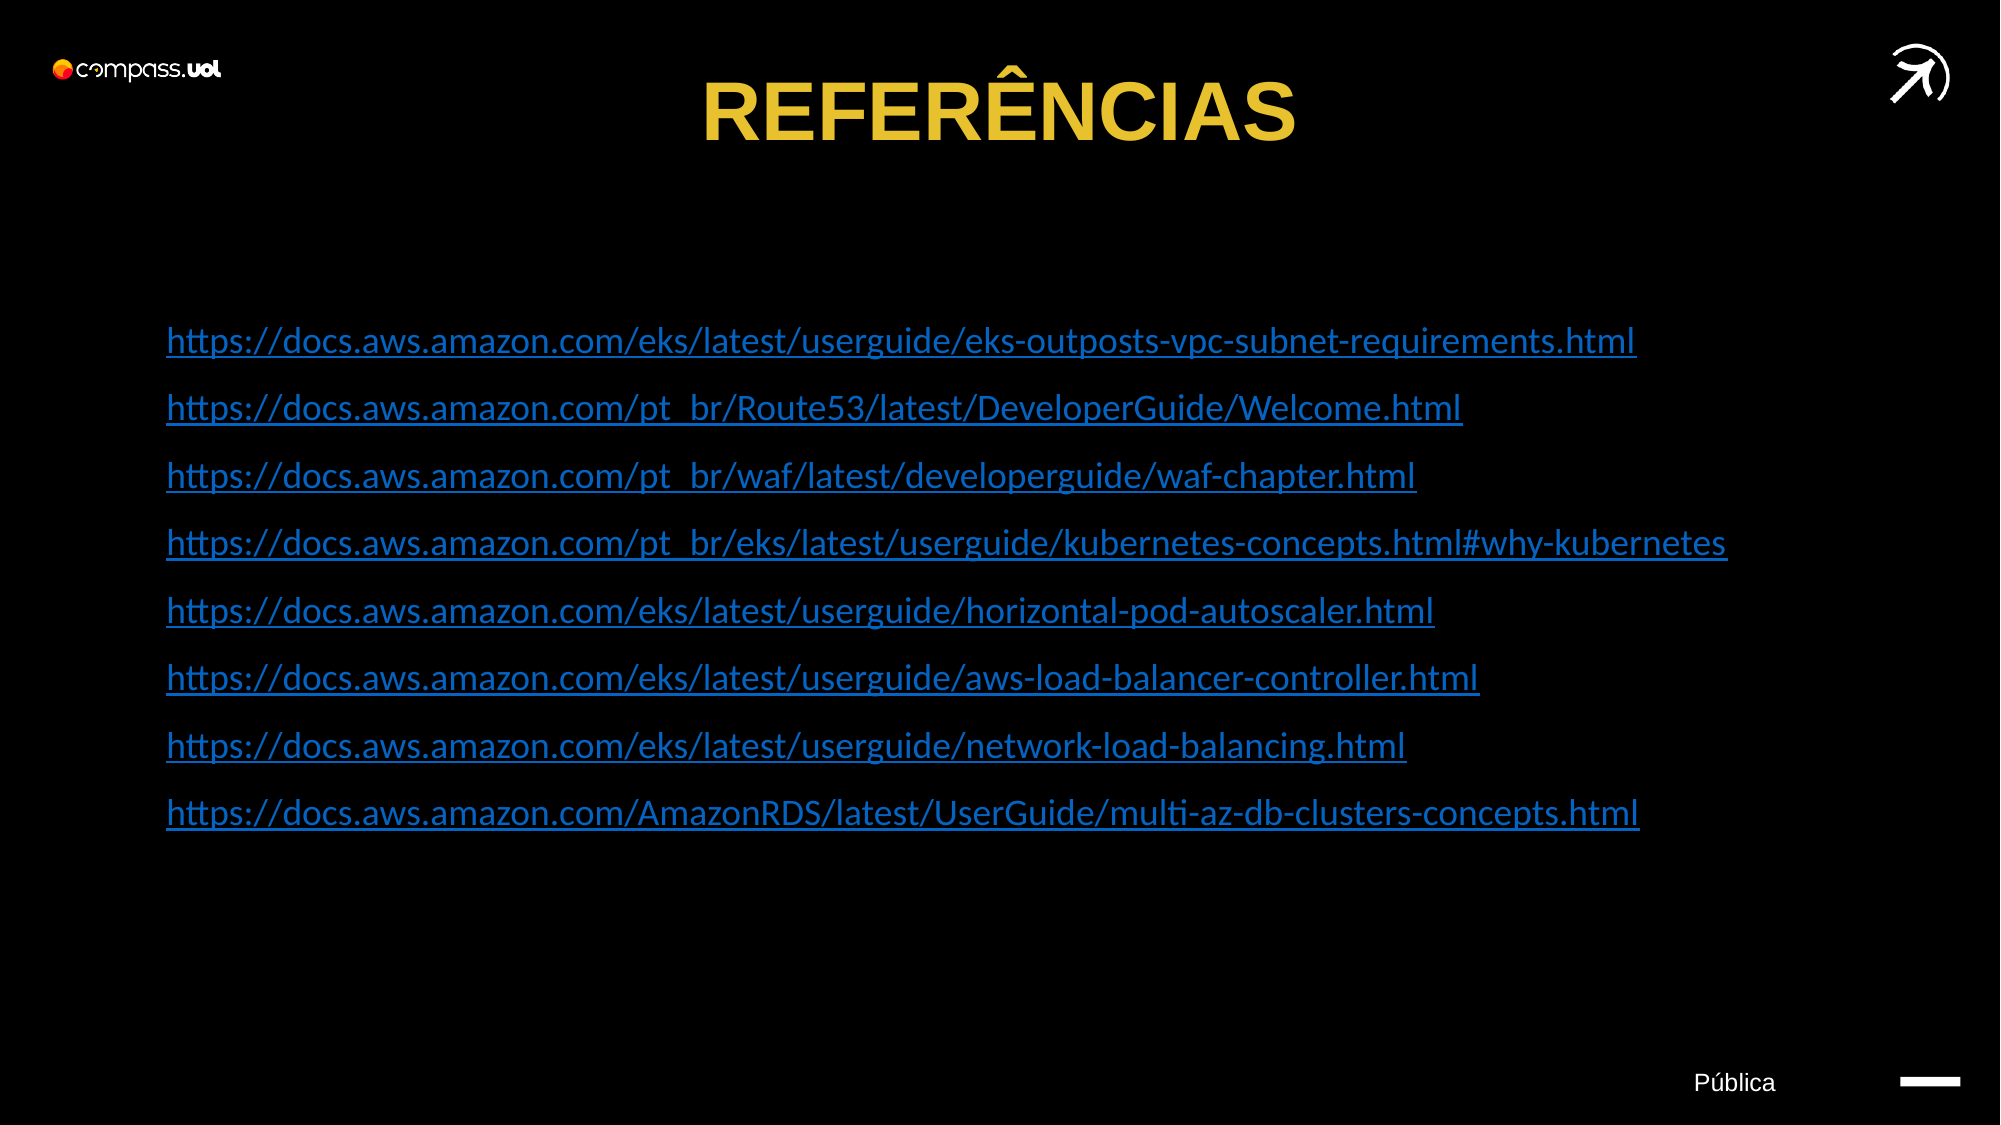

REFERÊNCIAS
https://docs.aws.amazon.com/eks/latest/userguide/eks-outposts-vpc-subnet-requirements.html
https://docs.aws.amazon.com/pt_br/Route53/latest/DeveloperGuide/Welcome.html
https://docs.aws.amazon.com/pt_br/waf/latest/developerguide/waf-chapter.html
https://docs.aws.amazon.com/pt_br/eks/latest/userguide/kubernetes-concepts.html#why-kubernetes
https://docs.aws.amazon.com/eks/latest/userguide/horizontal-pod-autoscaler.html
https://docs.aws.amazon.com/eks/latest/userguide/aws-load-balancer-controller.html
https://docs.aws.amazon.com/eks/latest/userguide/network-load-balancing.html
https://docs.aws.amazon.com/AmazonRDS/latest/UserGuide/multi-az-db-clusters-concepts.html
Pública